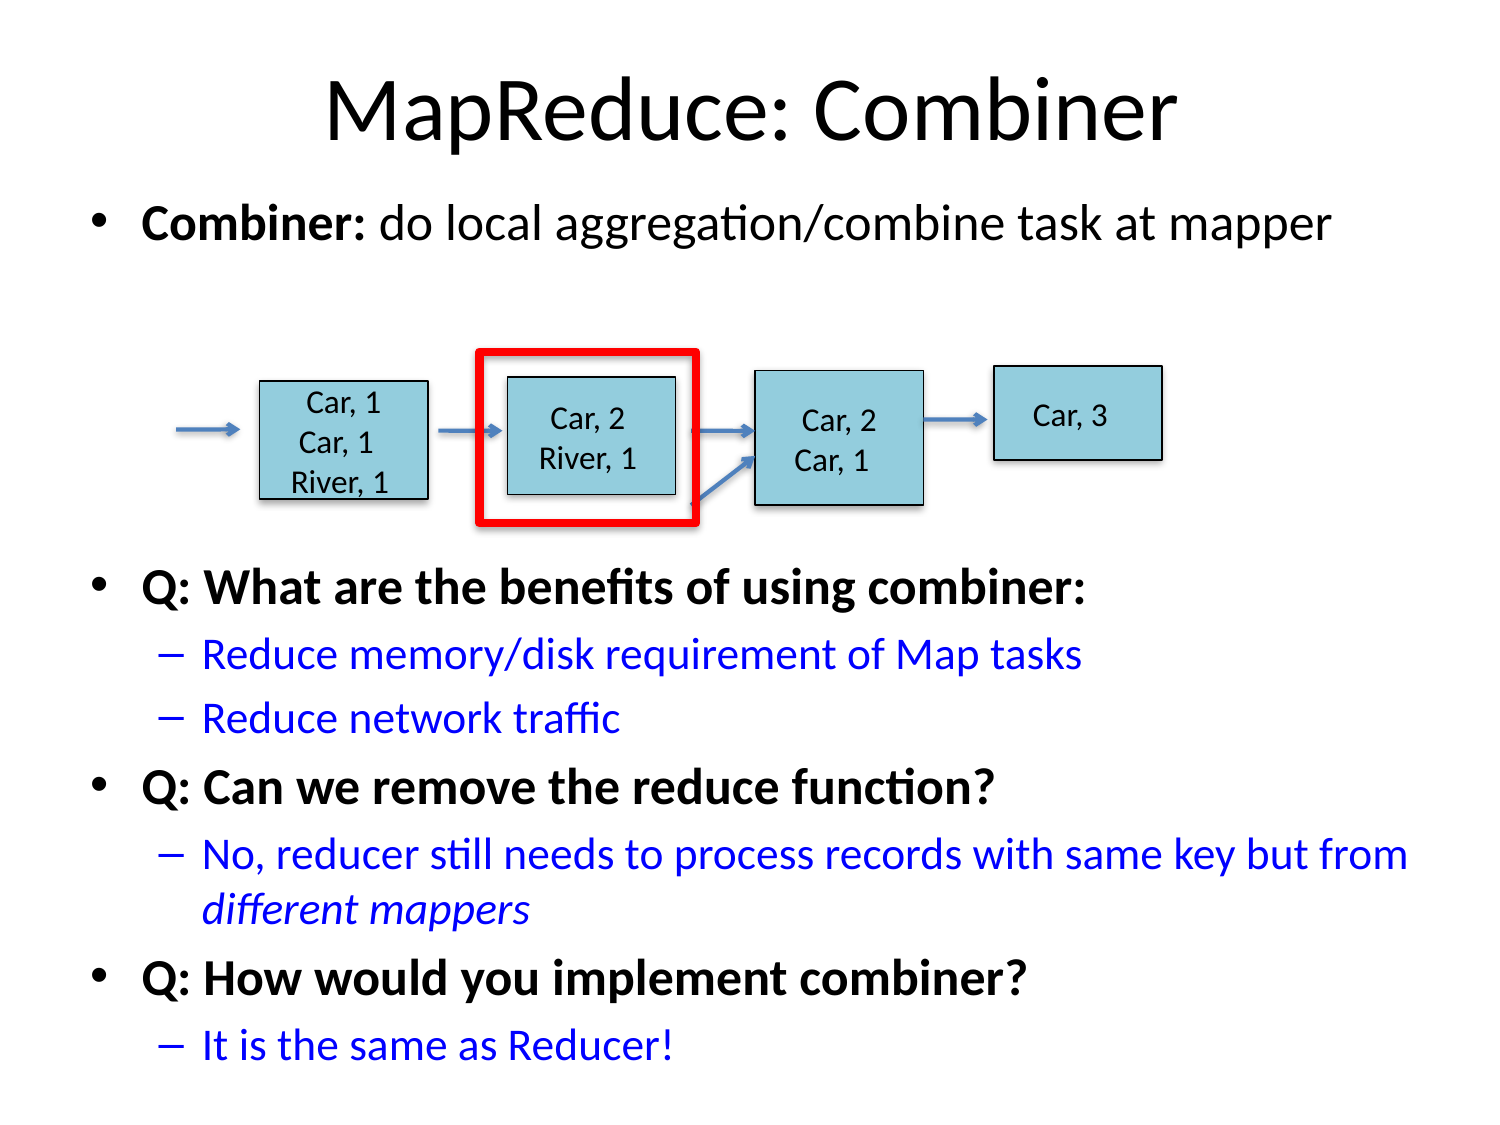

# MapReduce: Combiner
Combiner: do local aggregation/combine task at mapper

Q: What are the benefits of using combiner:
Reduce memory/disk requirement of Map tasks
Reduce network traffic
Q: Can we remove the reduce function?
No, reducer still needs to process records with same key but from different mappers
Q: How would you implement combiner?
It is the same as Reducer!

Car, 3
Car, 2
Car, 1
Car, 2
River, 1
Car, 1
Car, 1
River, 1